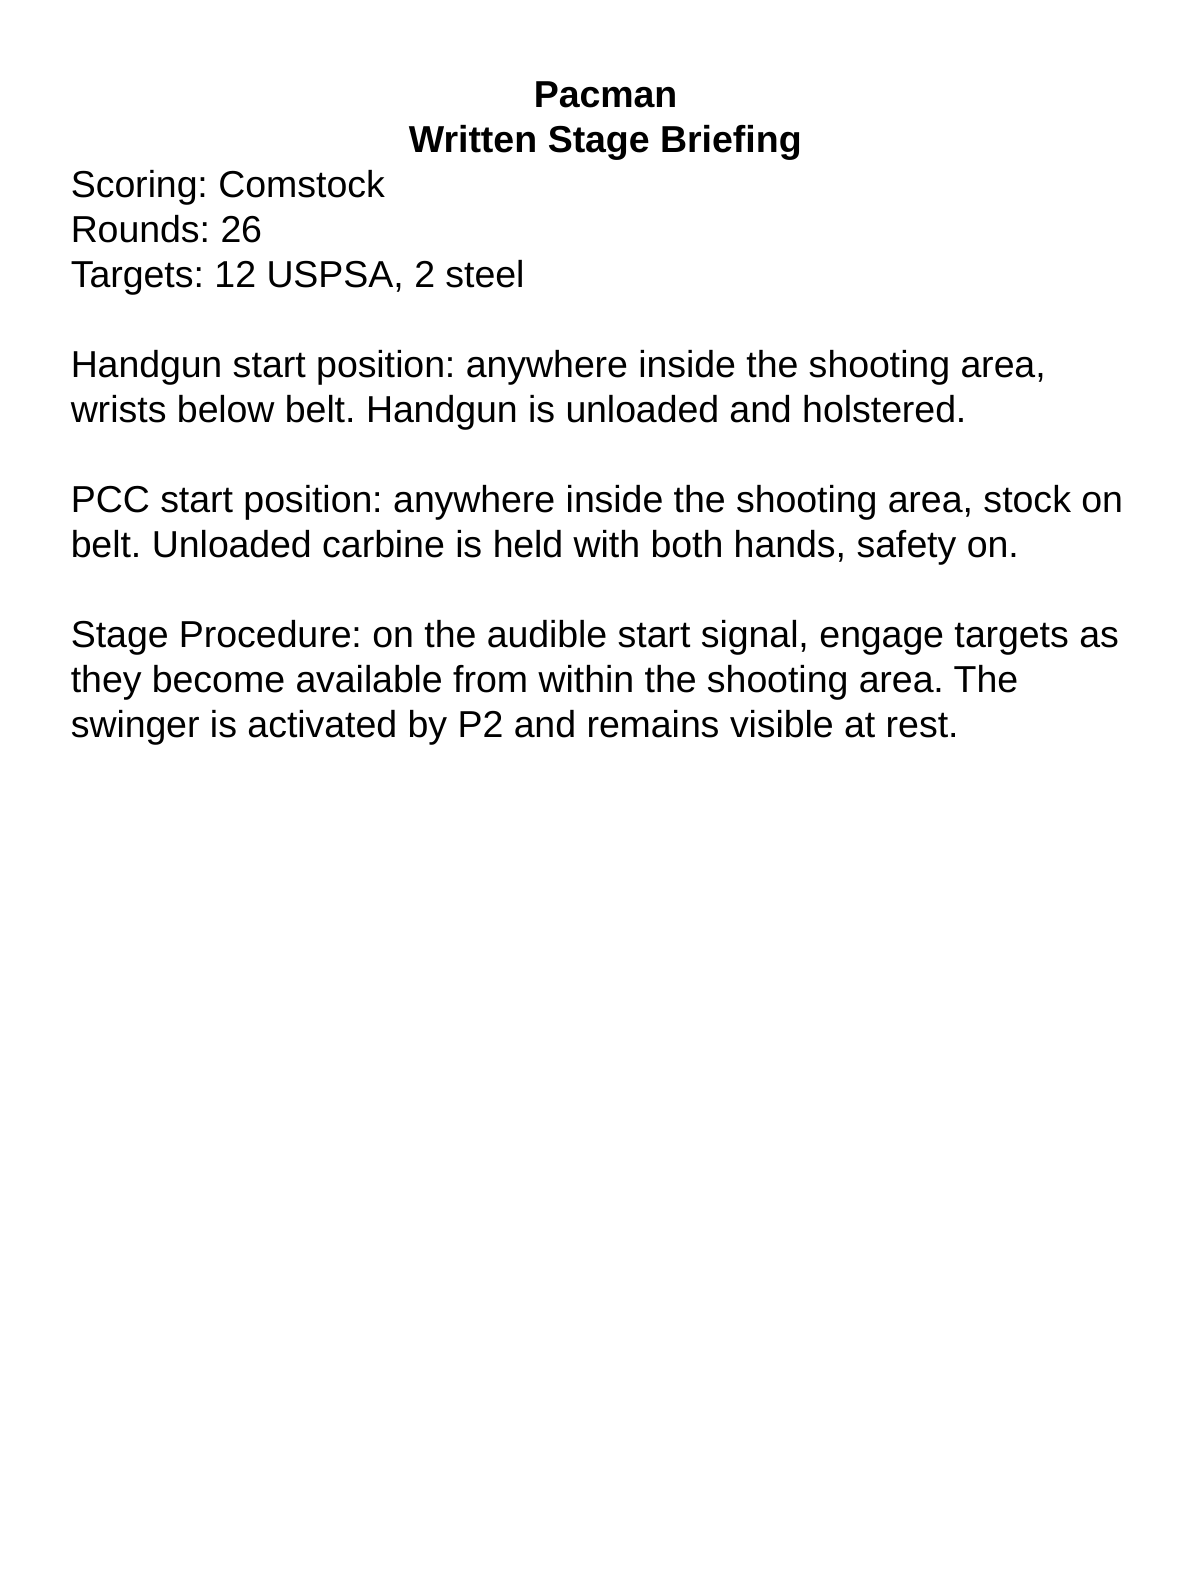

Pacman
Written Stage Briefing
Scoring: Comstock
Rounds: 26
Targets: 12 USPSA, 2 steel

Handgun start position: anywhere inside the shooting area, wrists below belt. Handgun is unloaded and holstered.

PCC start position: anywhere inside the shooting area, stock on belt. Unloaded carbine is held with both hands, safety on.

Stage Procedure: on the audible start signal, engage targets as they become available from within the shooting area. The swinger is activated by P2 and remains visible at rest.